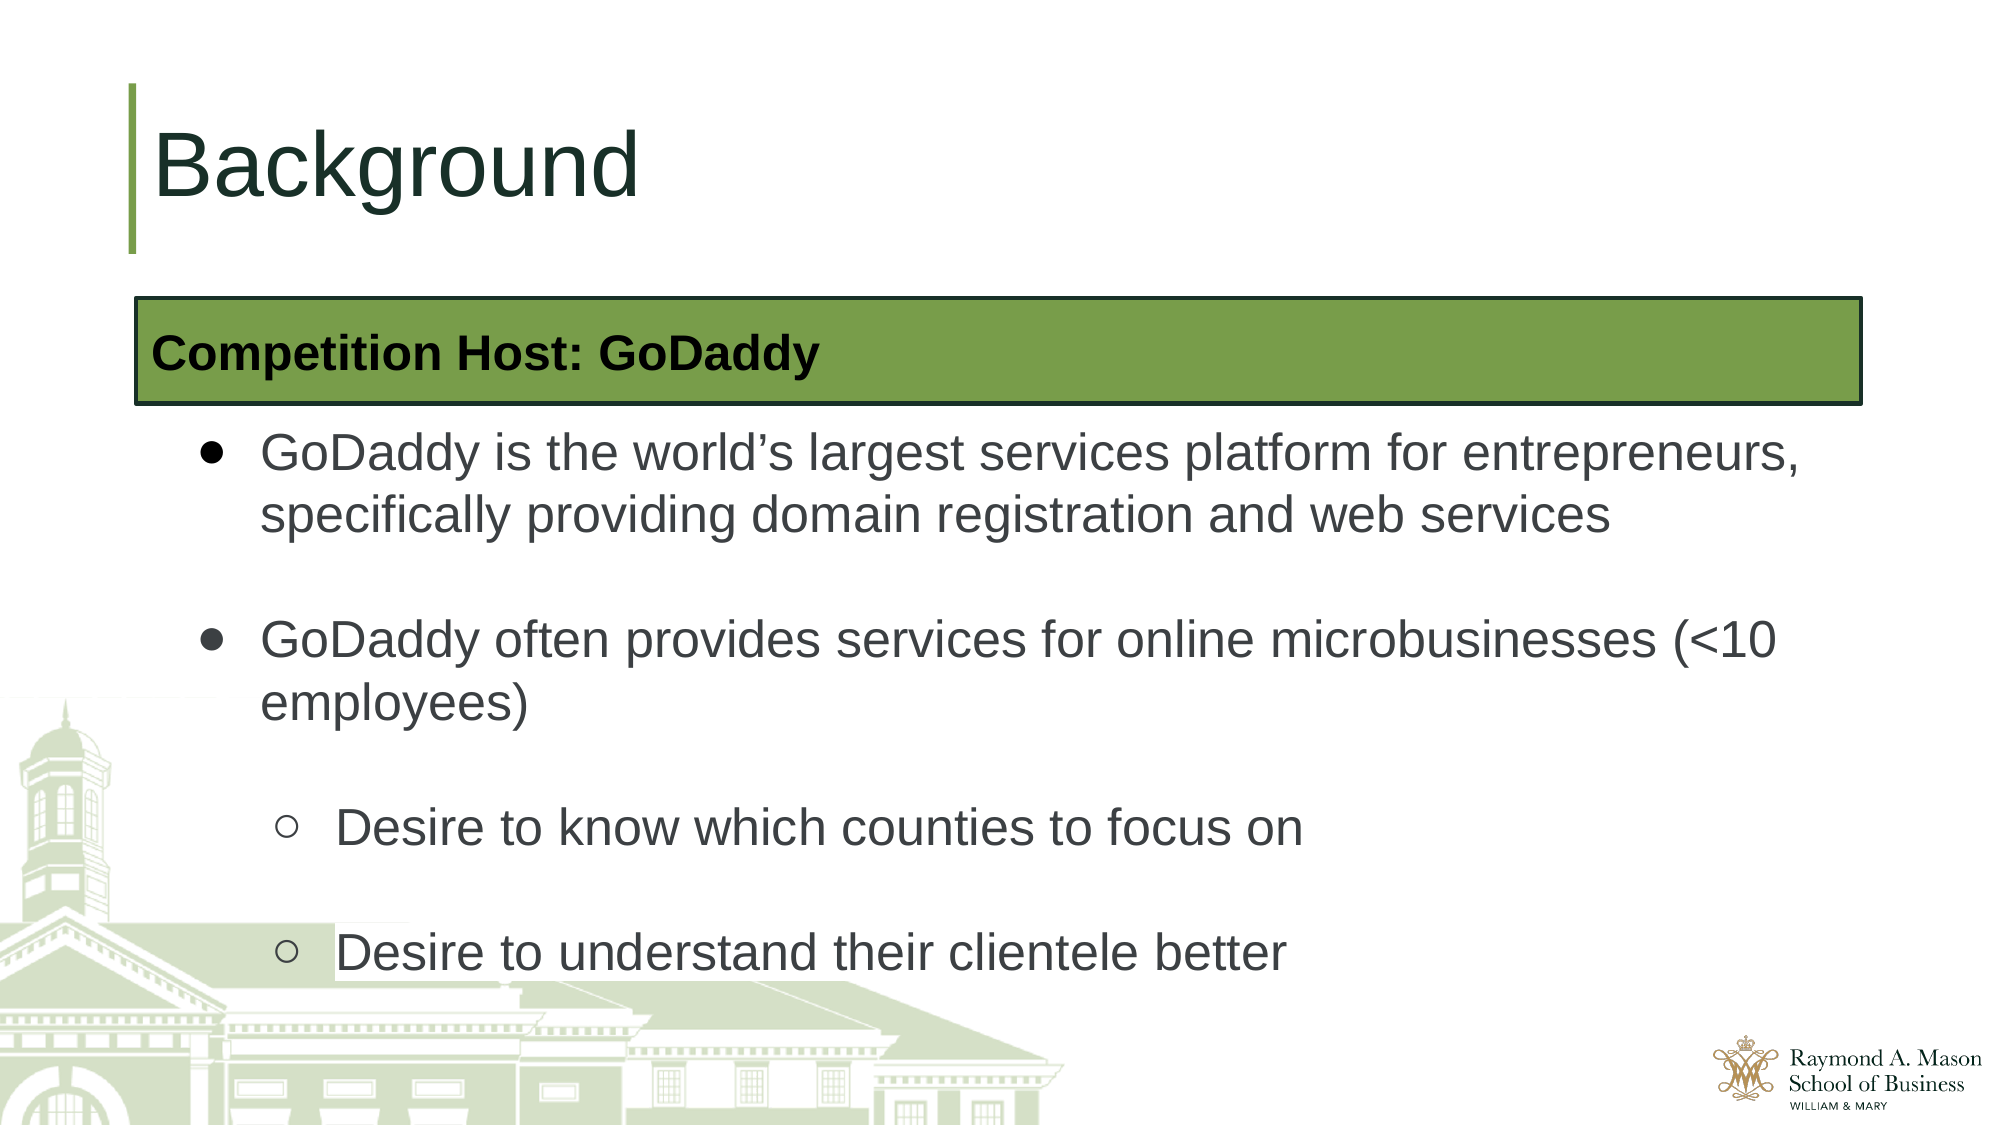

# Background

Competition Host: GoDaddy
GoDaddy is the world’s largest services platform for entrepreneurs, specifically providing domain registration and web services

GoDaddy often provides services for online microbusinesses (<10 employees)

Desire to know which counties to focus on

Desire to understand their clientele better